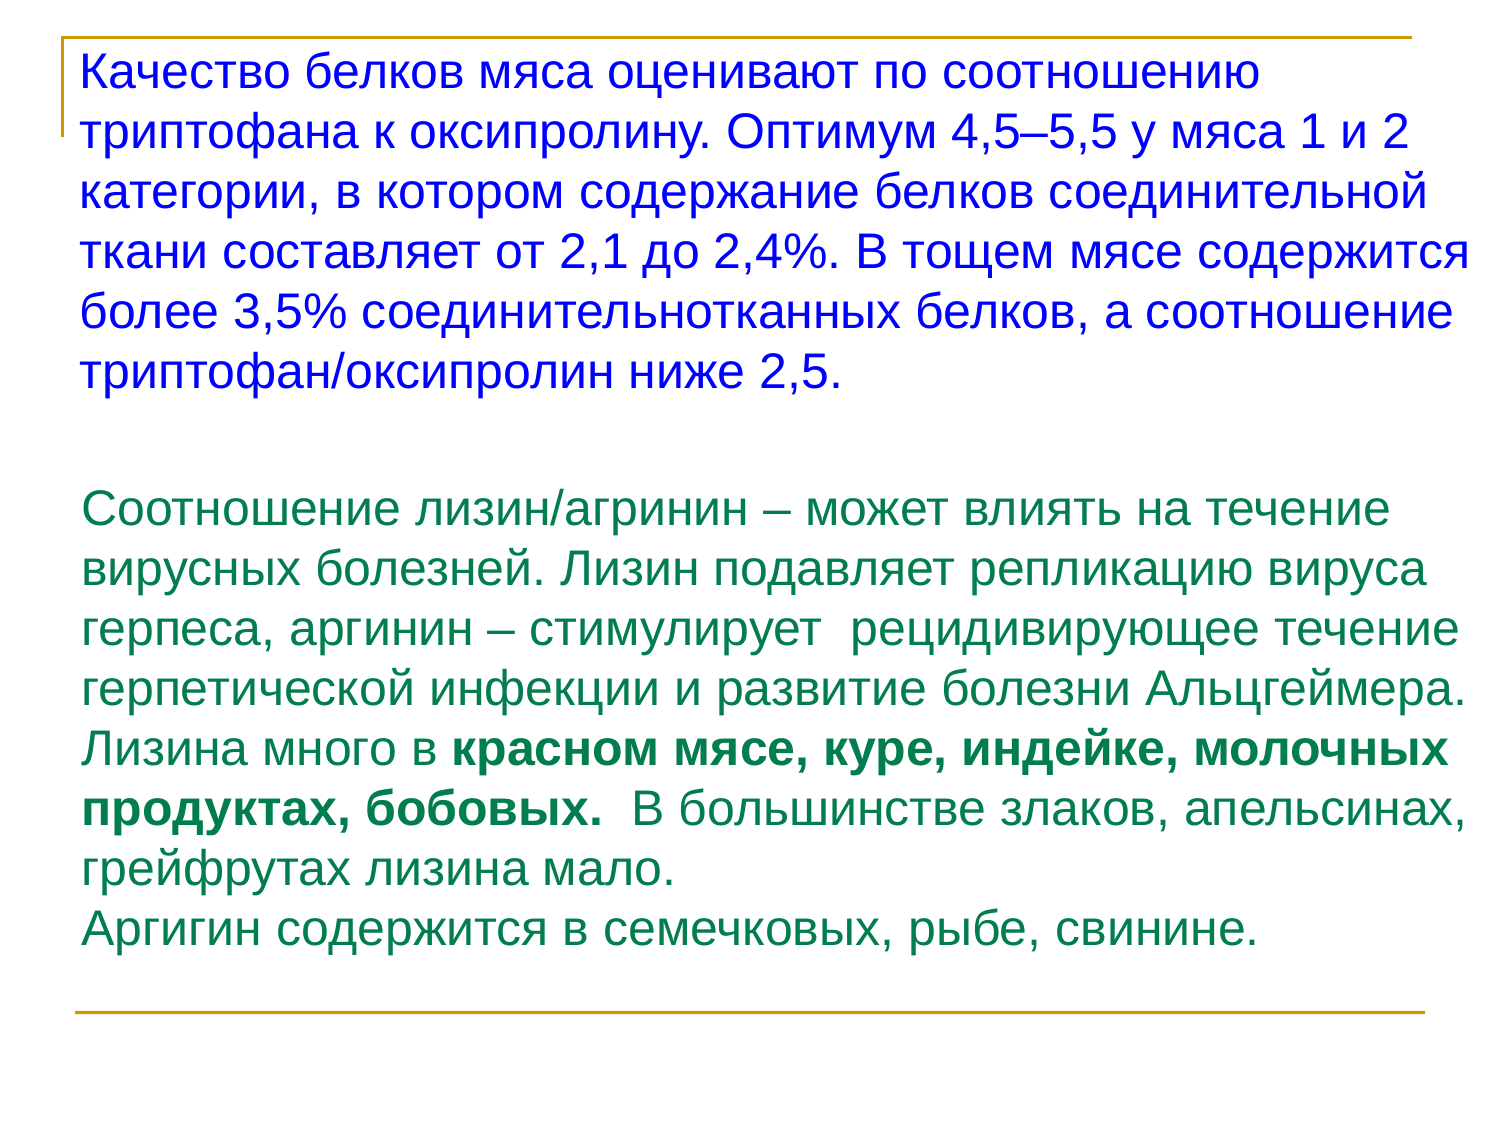

Качество белков мяса оценивают по соотношению триптофана к оксипролину. Оптимум 4,5–5,5 у мяса 1 и 2 категории, в котором содержание белков соединительной ткани составляет от 2,1 до 2,4%. В тощем мясе содержится более 3,5% соединительнотканных белков, а соотношение триптофан/оксипролин ниже 2,5.
Соотношение лизин/агринин – может влиять на течение вирусных болезней. Лизин подавляет репликацию вируса герпеса, аргинин – стимулирует  рецидивирующее течение герпетической инфекции и развитие болезни Альцгеймера.
Лизина много в красном мясе, куре, индейке, молочных продуктах, бобовых.  В большинстве злаков, апельсинах, грейфрутах лизина мало.
Аргигин содержится в семечковых, рыбе, свинине.